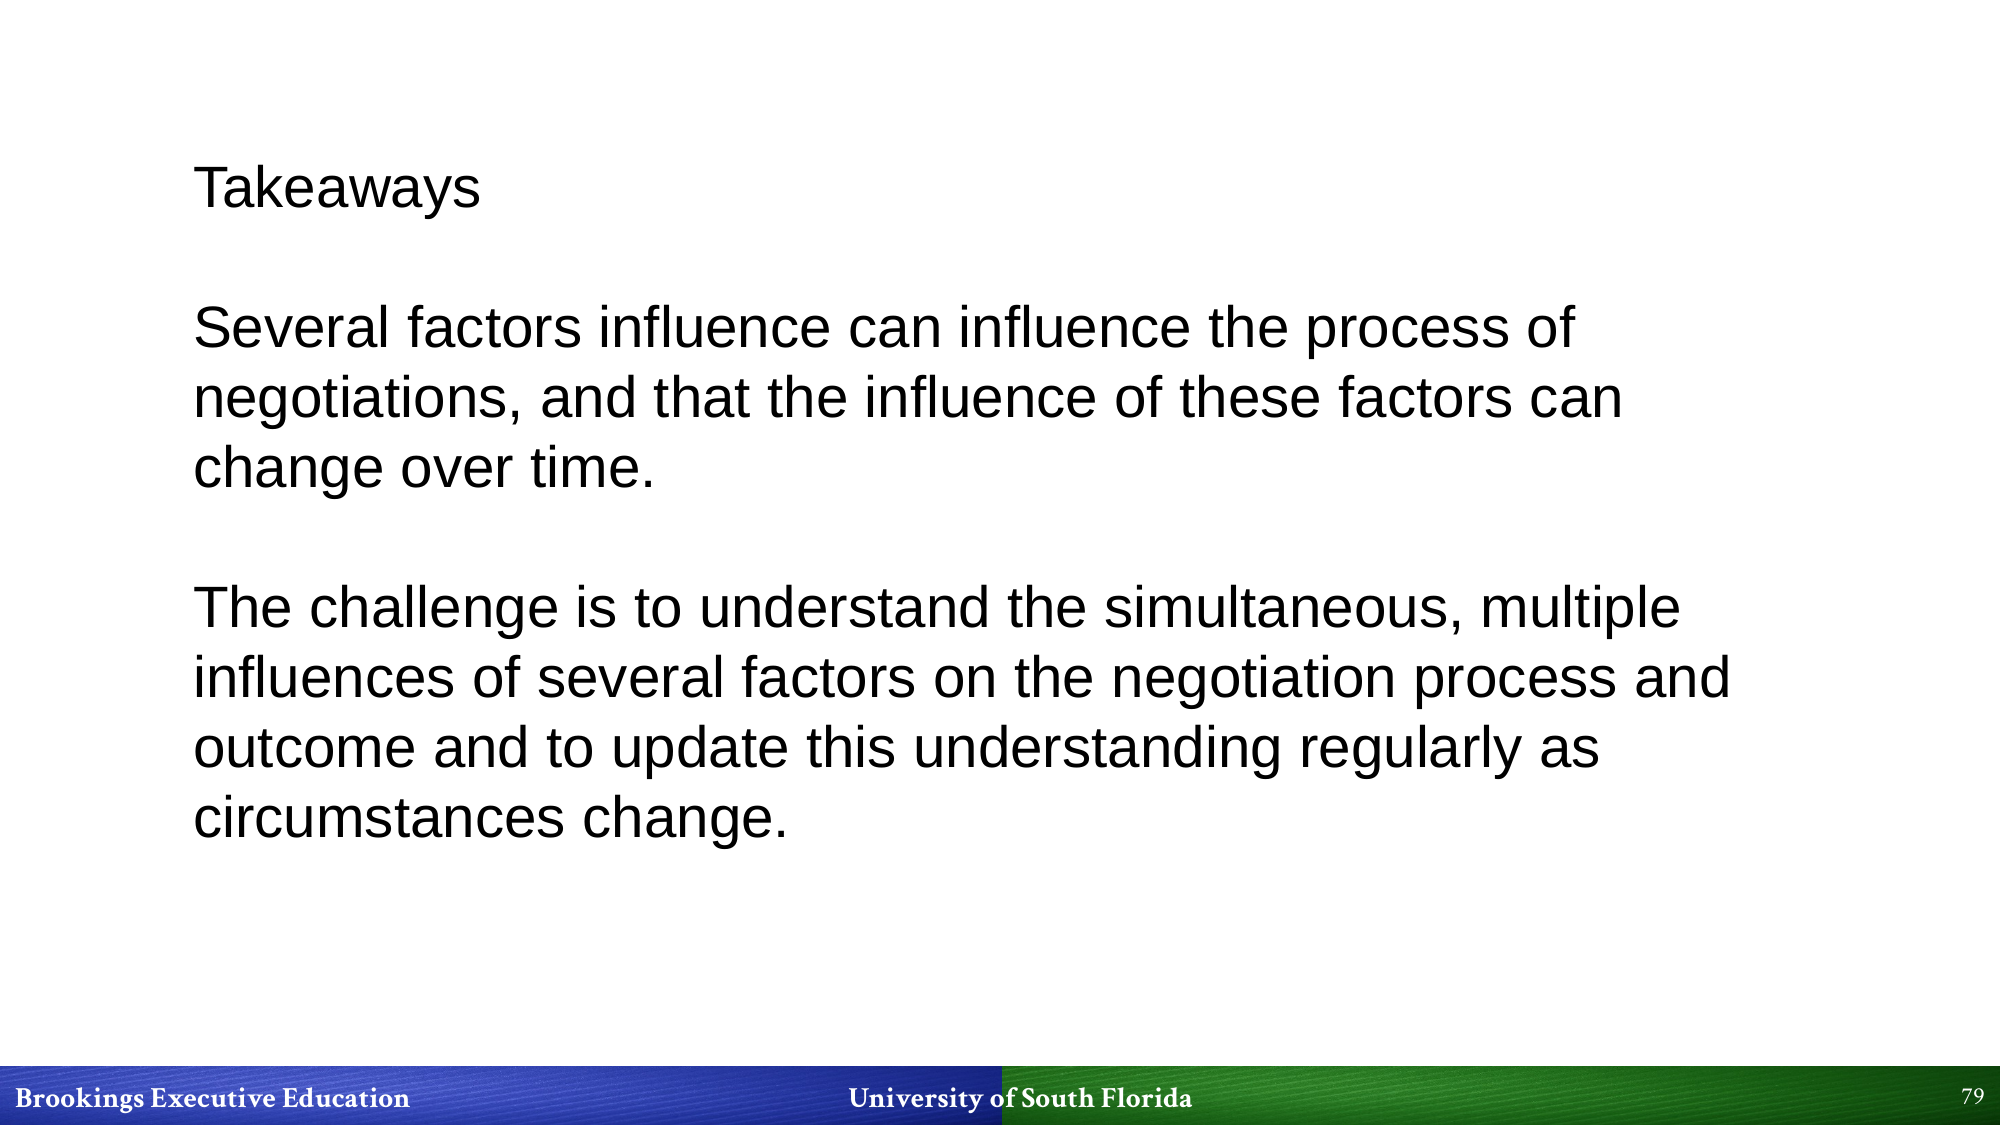

Takeaways

Several factors influence can influence the process of negotiations, and that the influence of these factors can change over time.

The challenge is to understand the simultaneous, multiple influences of several factors on the negotiation process and outcome and to update this understanding regularly as circumstances change.

79
Brookings Executive Education                              		              University of South Florida